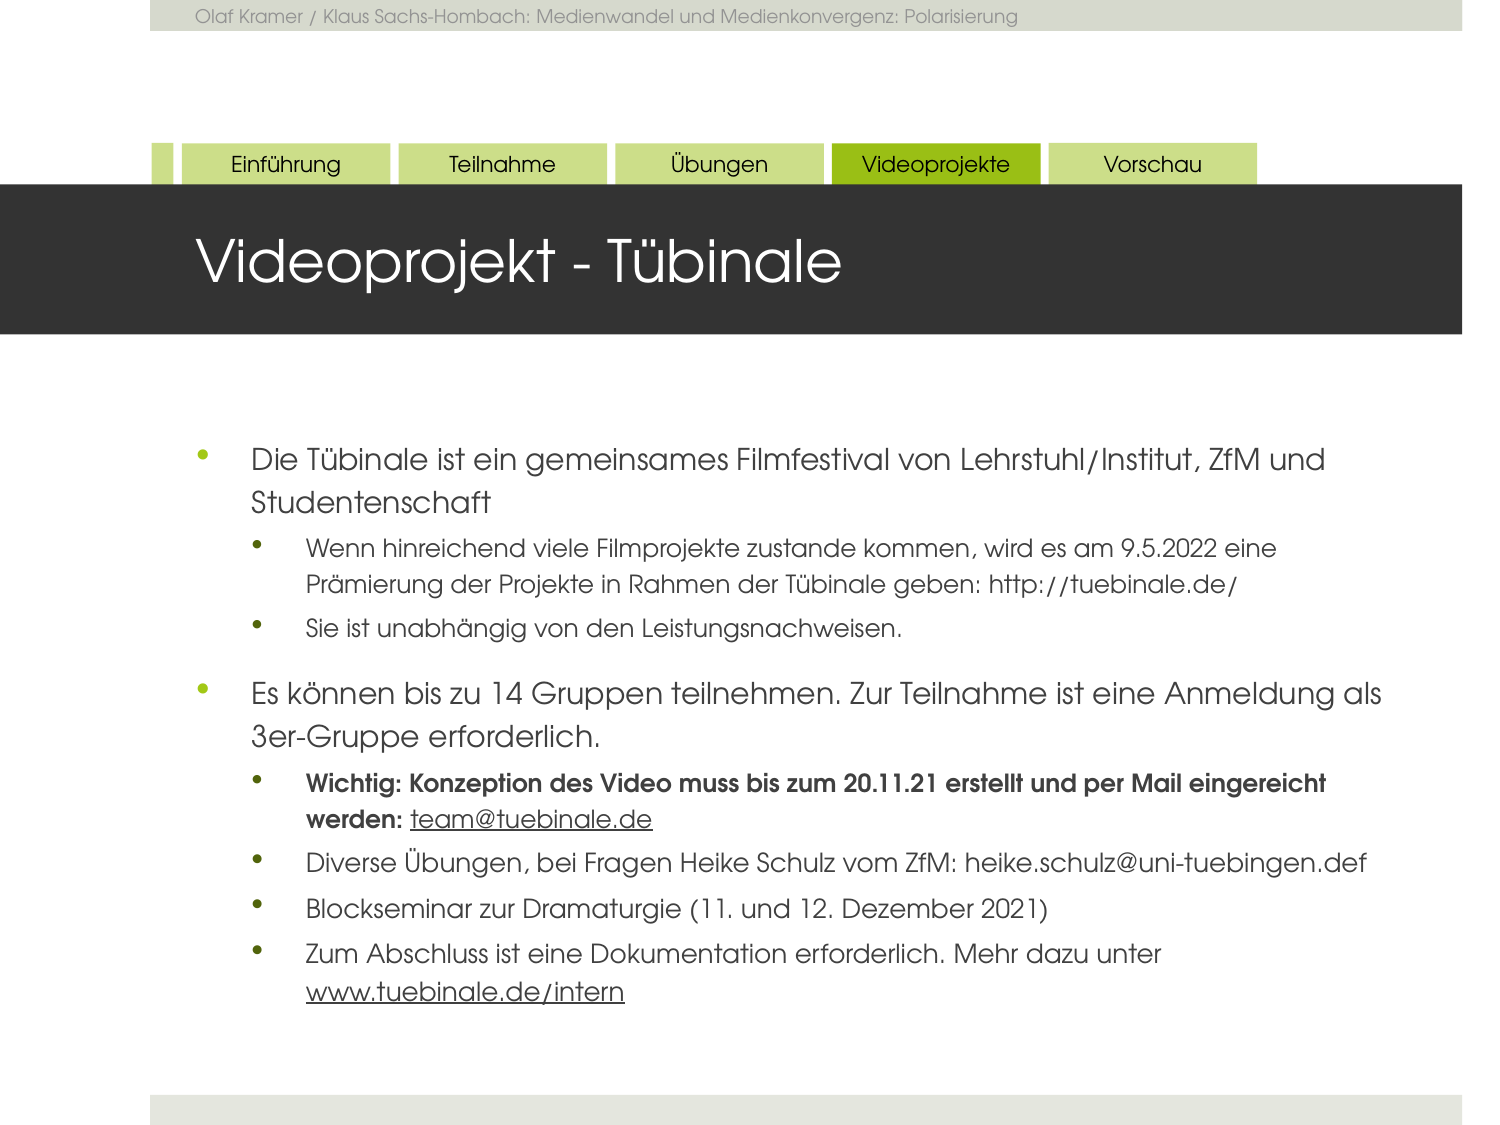

Olaf Kramer / Klaus Sachs-Hombach: Medienwandel und Medienkonvergenz: Polarisierung
# Videoprojekt - Tübinale
Die Tübinale ist ein gemeinsames Filmfestival von Lehrstuhl/Institut, ZfM und Studentenschaft
Wenn hinreichend viele Filmprojekte zustande kommen, wird es am 9.5.2022 eine Prämierung der Projekte in Rahmen der Tübinale geben: http://tuebinale.de/
Sie ist unabhängig von den Leistungsnachweisen.
Es können bis zu 14 Gruppen teilnehmen. Zur Teilnahme ist eine Anmeldung als 3er-Gruppe erforderlich.
Wichtig: Konzeption des Video muss bis zum 20.11.21 erstellt und per Mail eingereicht werden: team@tuebinale.de
Diverse Übungen, bei Fragen Heike Schulz vom ZfM: heike.schulz@uni-tuebingen.def
Blockseminar zur Dramaturgie (11. und 12. Dezember 2021)
Zum Abschluss ist eine Dokumentation erforderlich. Mehr dazu unter www.tuebinale.de/intern